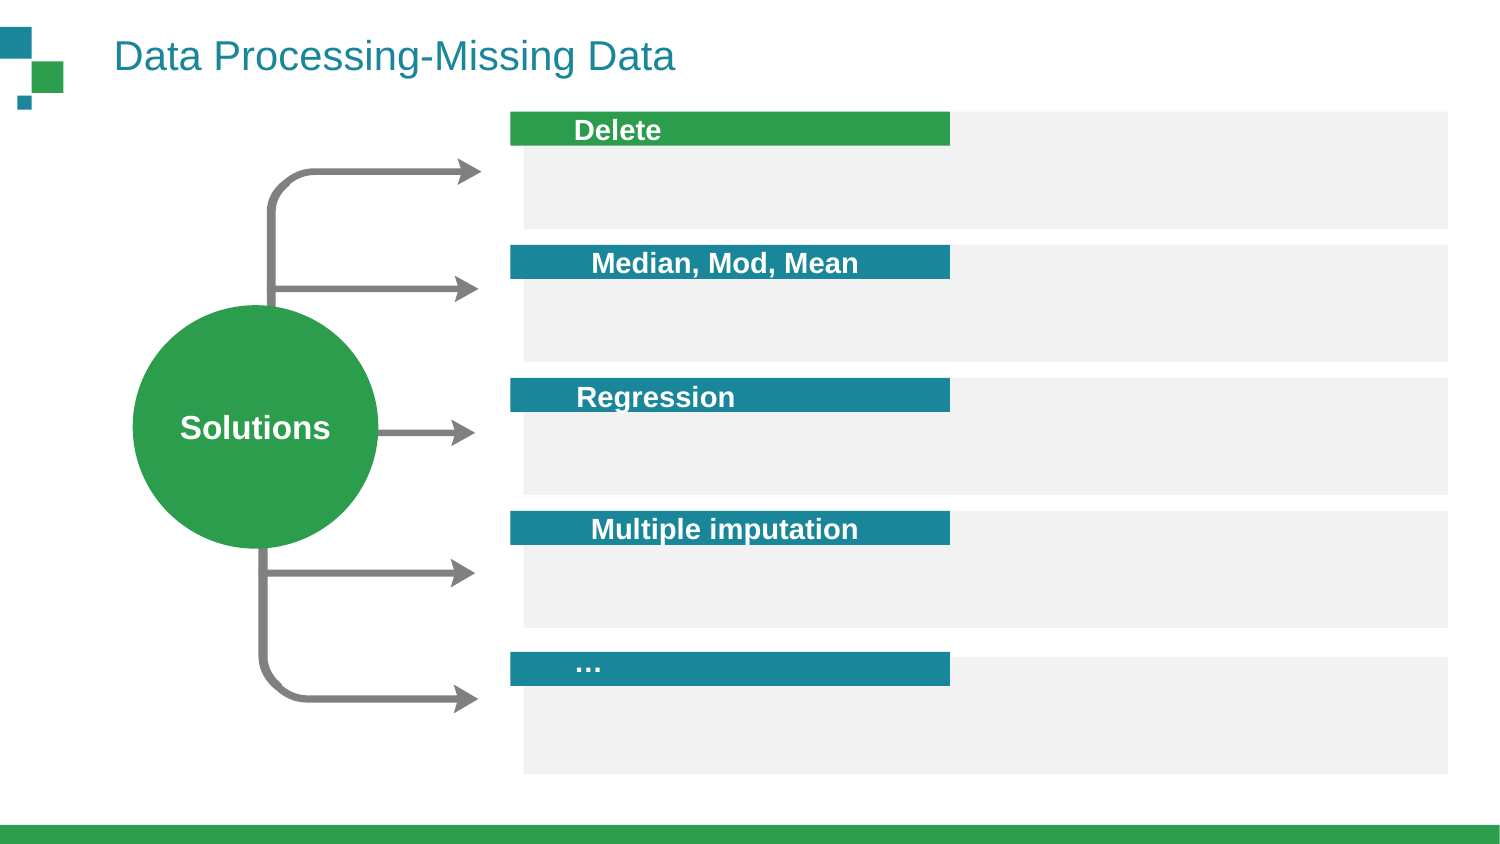

Data Processing-Missing Data

Delete

Median, Mod, Mean

Regression

Multiple imputation

Solutions

…